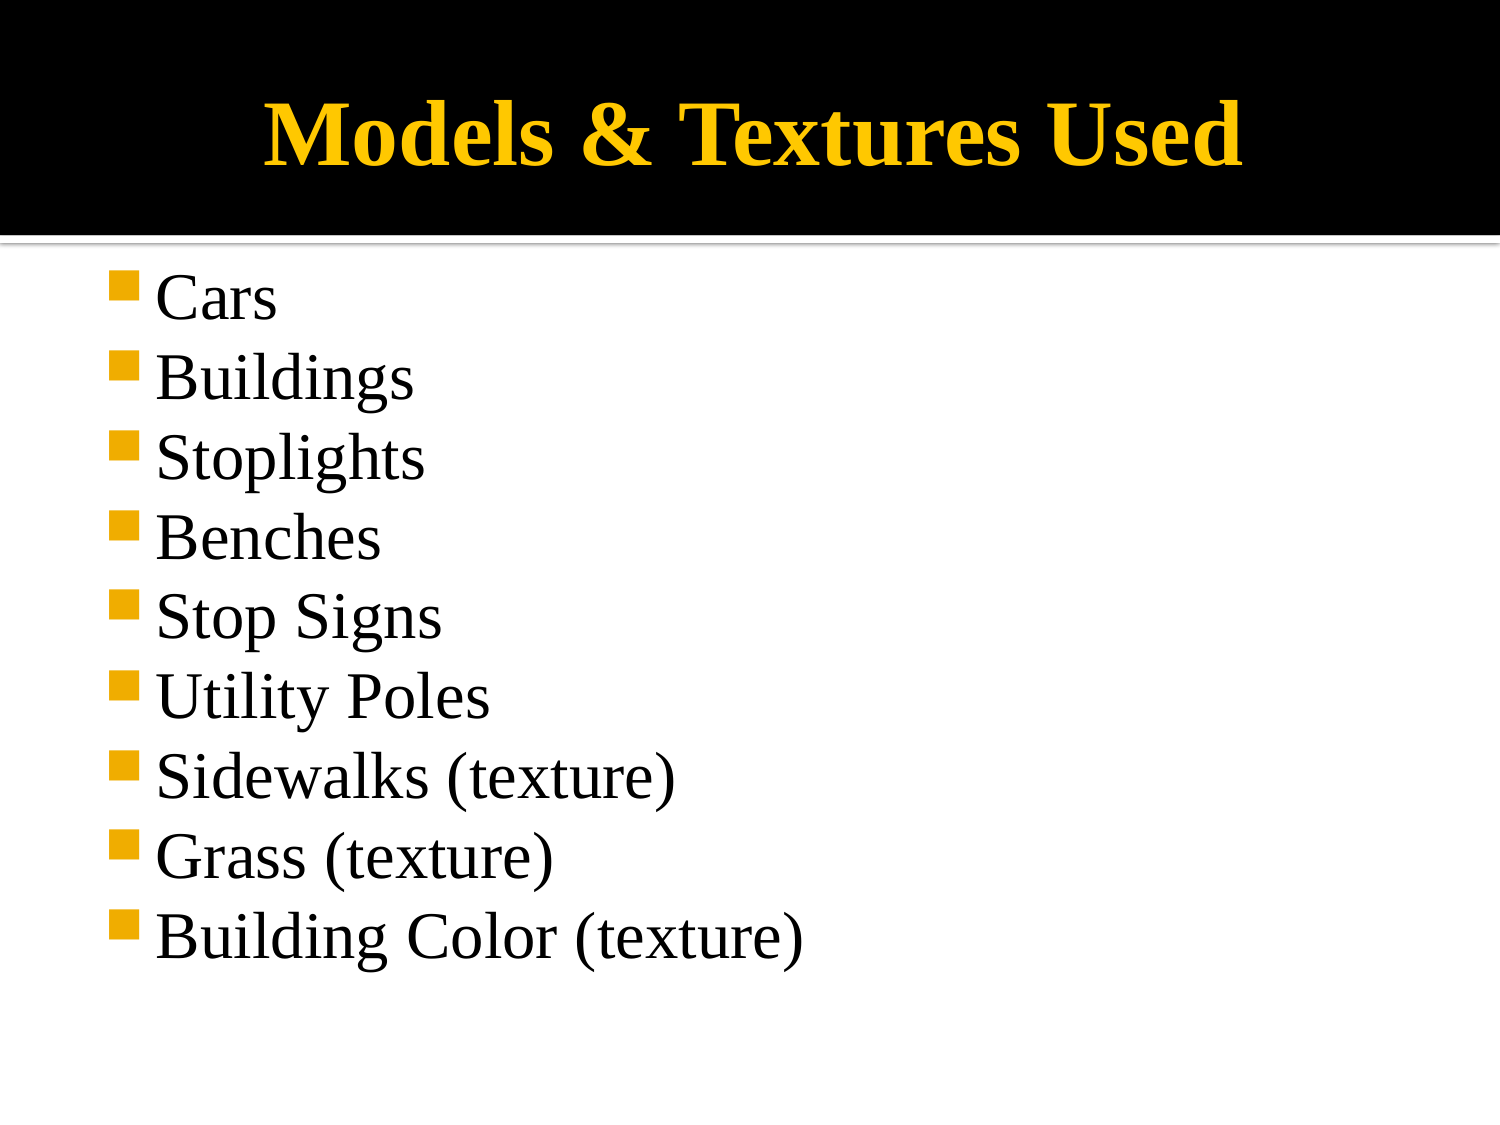

# Models & Textures Used
Cars
Buildings
Stoplights
Benches
Stop Signs
Utility Poles
Sidewalks (texture)
Grass (texture)
Building Color (texture)